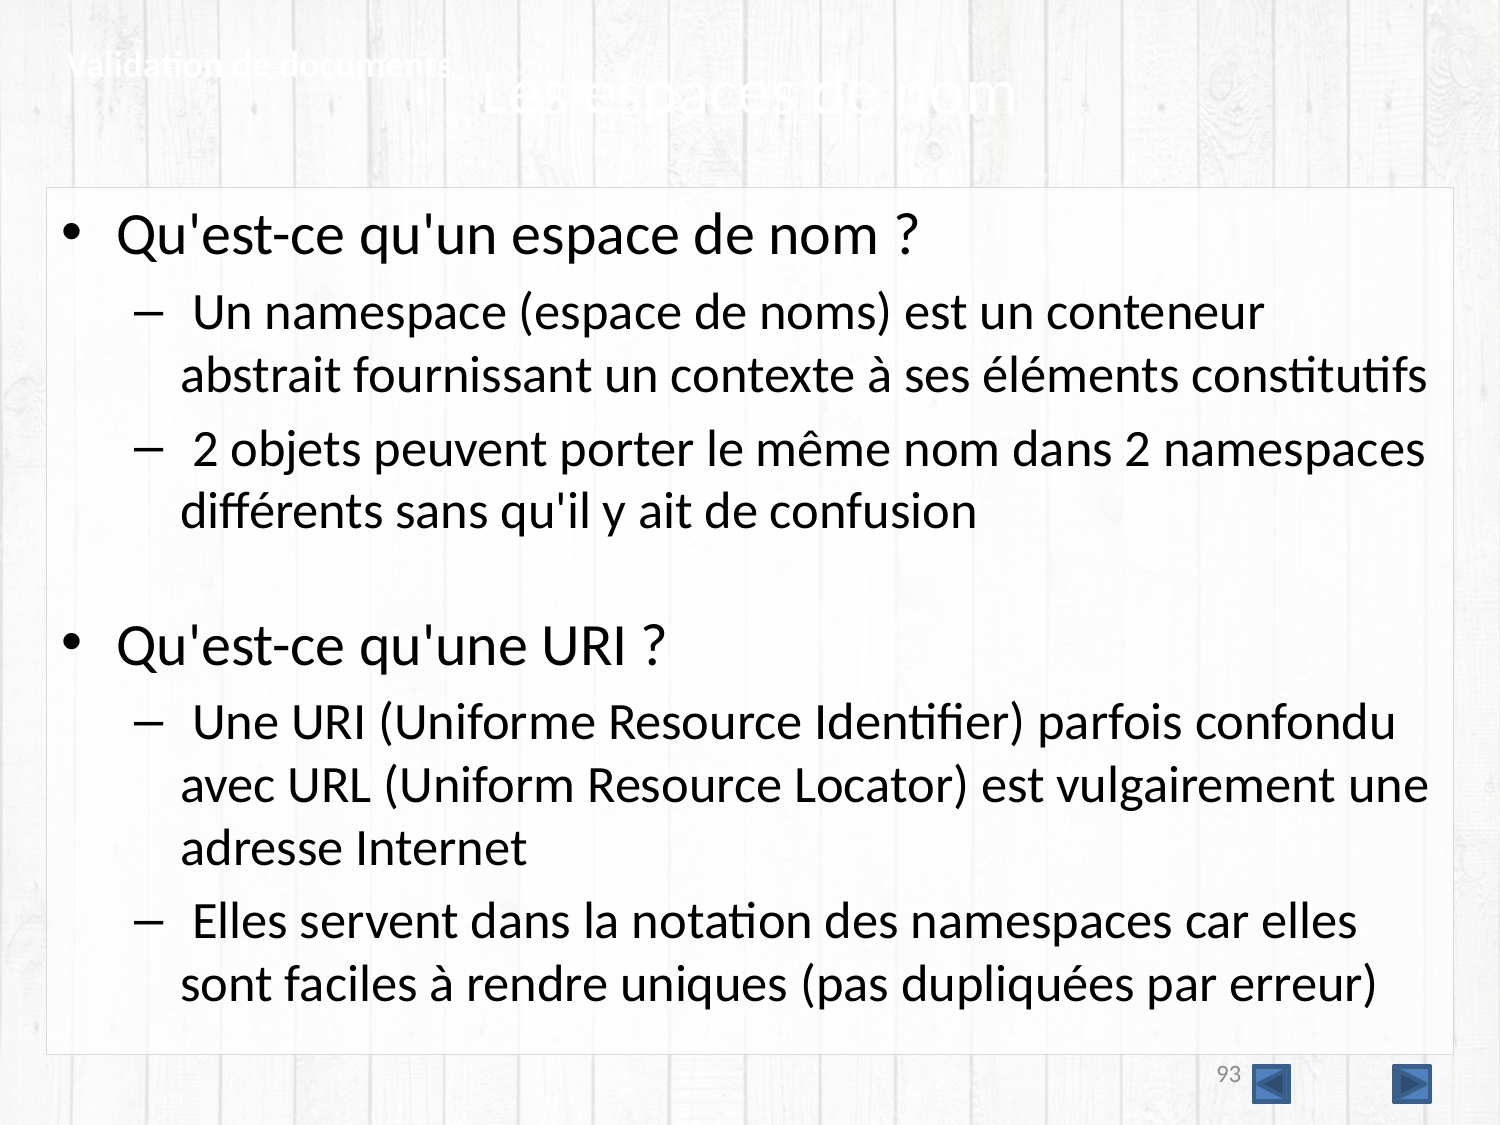

Validation de documents
# Les espaces de nom
Qu'est-ce qu'un espace de nom ?
 Un namespace (espace de noms) est un conteneur abstrait fournissant un contexte à ses éléments constitutifs
 2 objets peuvent porter le même nom dans 2 namespaces différents sans qu'il y ait de confusion

Qu'est-ce qu'une URI ?
 Une URI (Uniforme Resource Identifier) parfois confondu avec URL (Uniform Resource Locator) est vulgairement une adresse Internet
 Elles servent dans la notation des namespaces car elles sont faciles à rendre uniques (pas dupliquées par erreur)
93